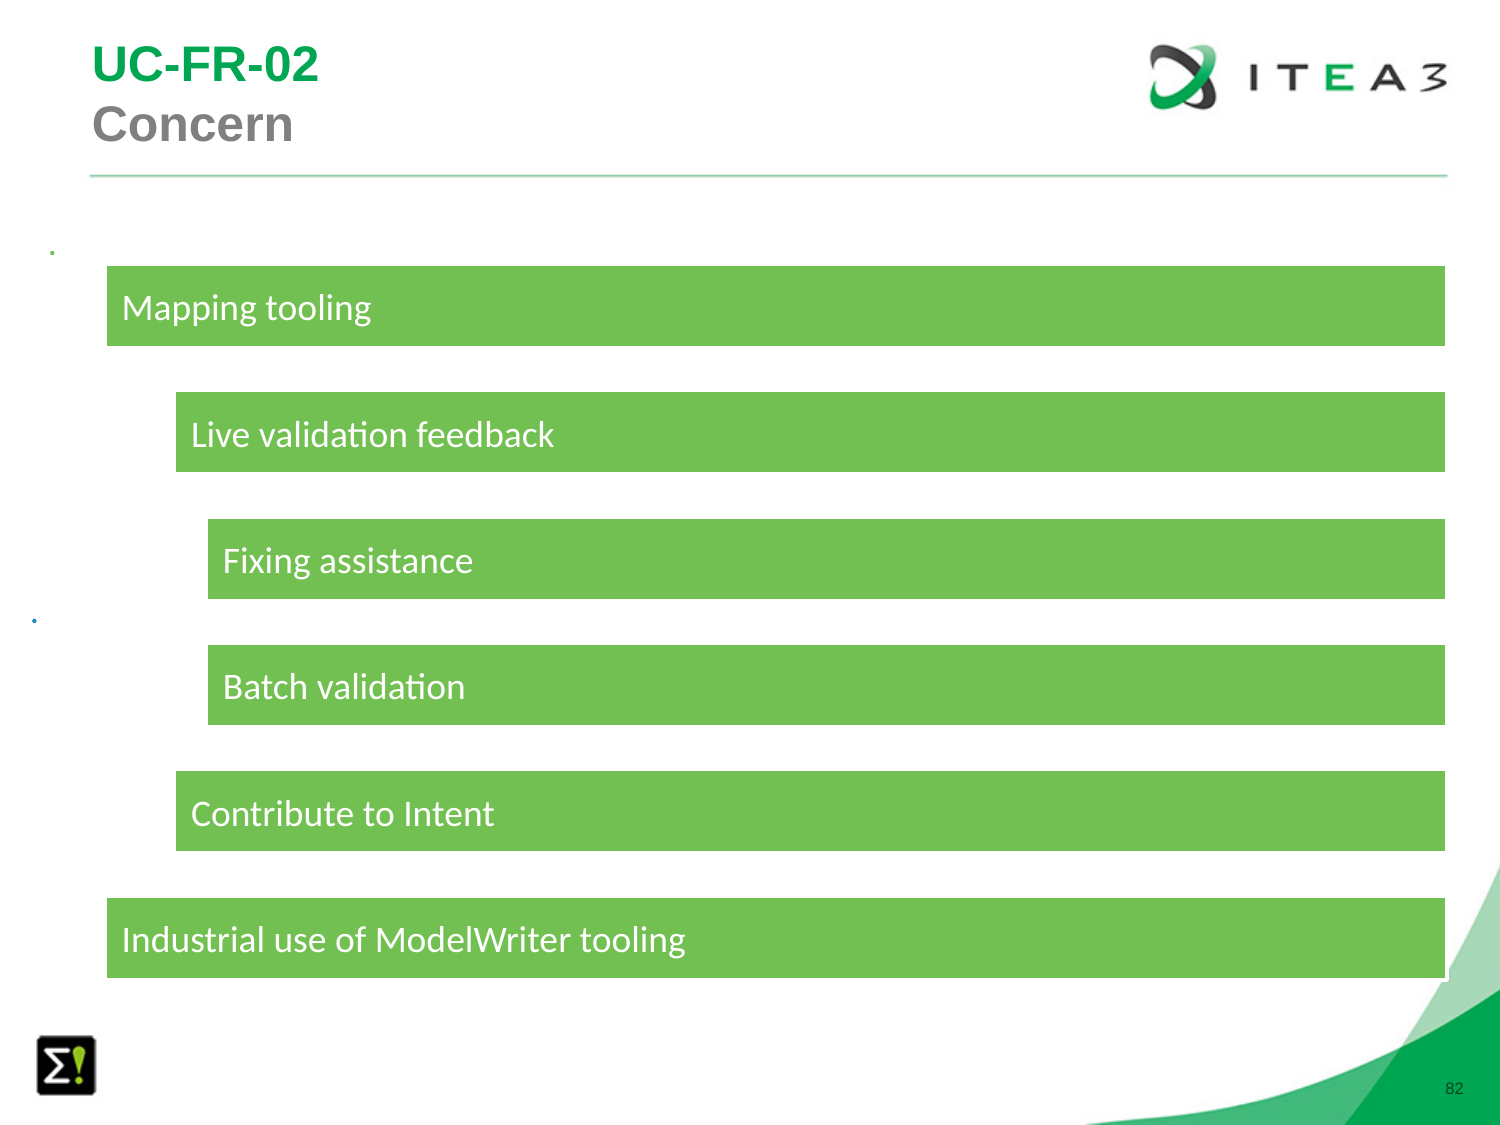

# UC-FR-02 Concern
Industrial use of ModelWriter tooling
Contribute to Intent
Mapping tooling
Live validation feedback
Batch validation
Fixing assistance